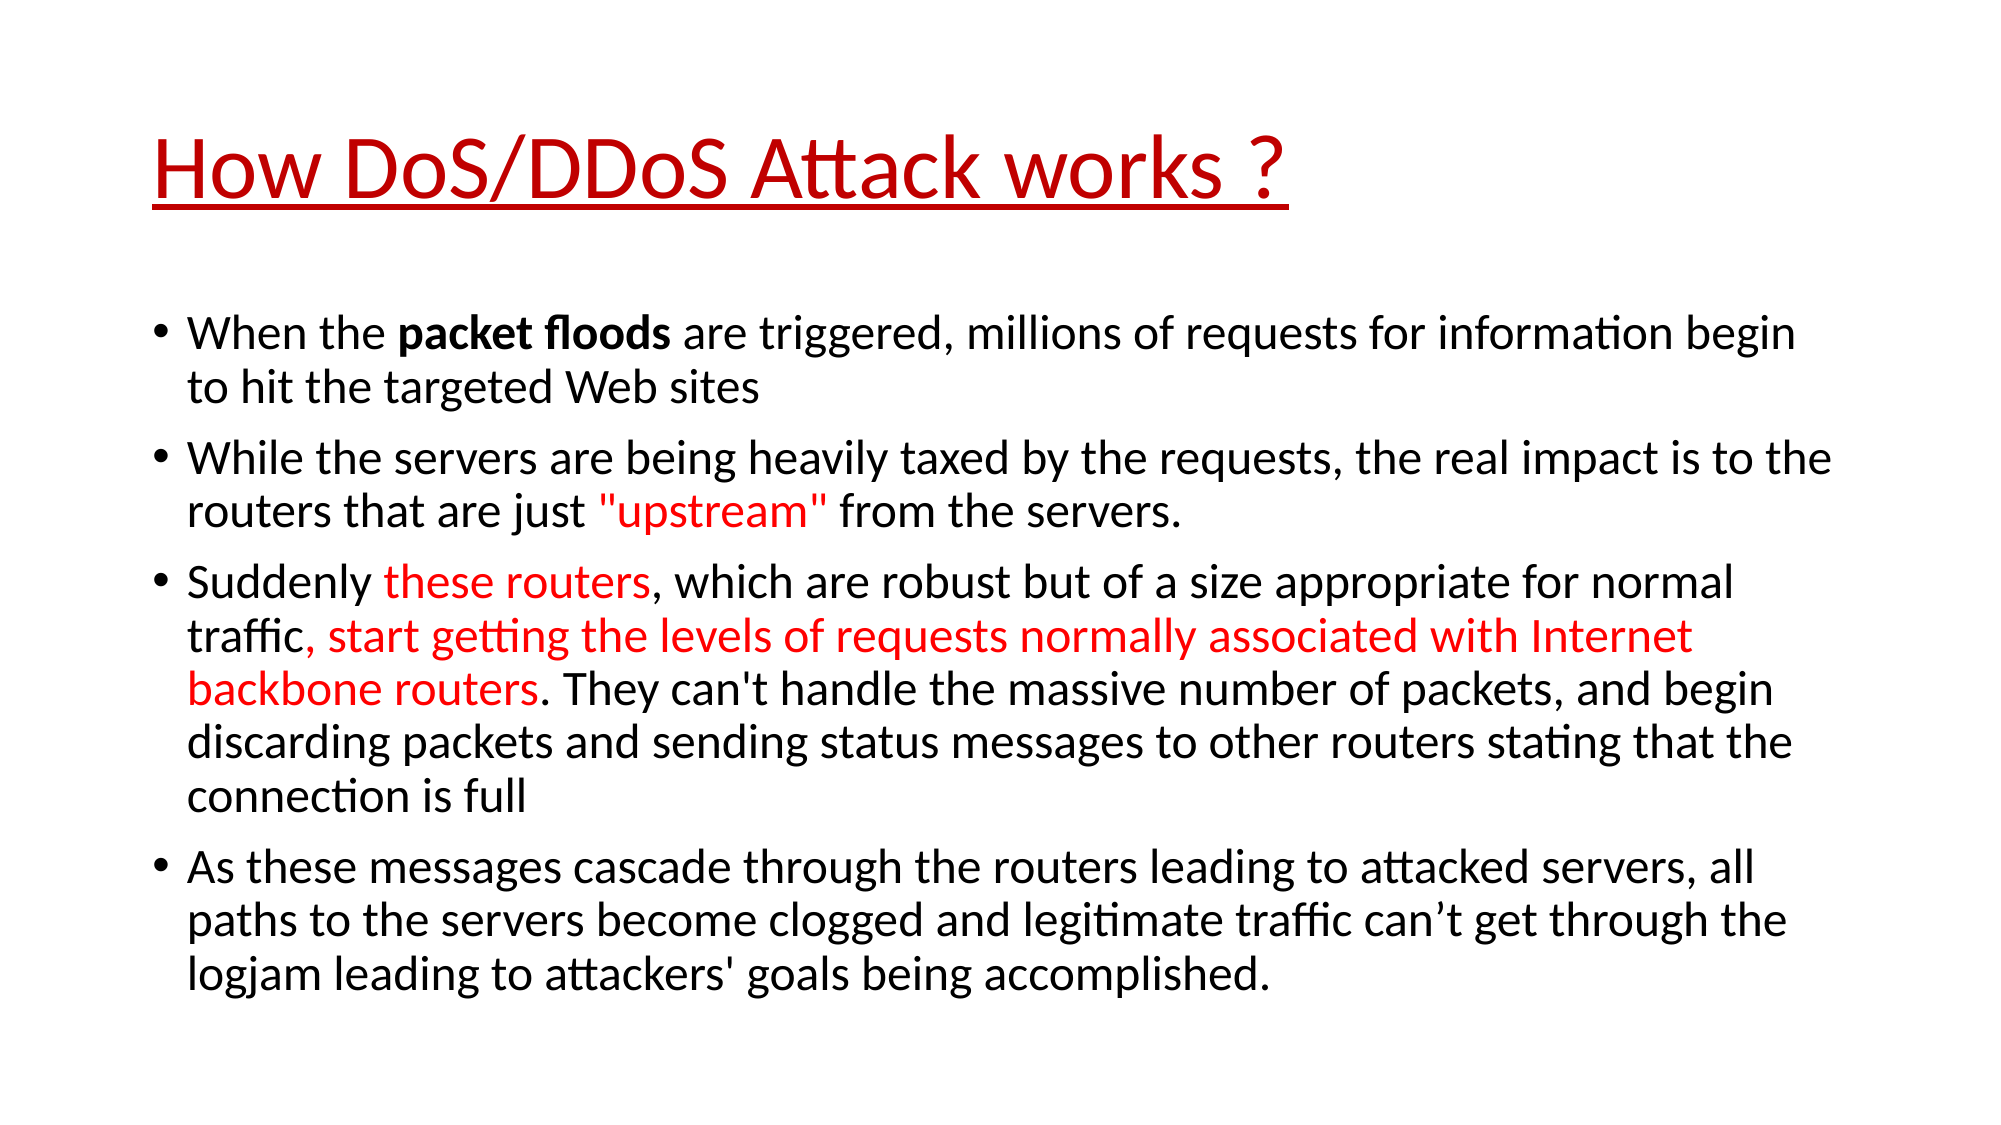

# How DoS/DDoS Attack works ?
When the packet floods are triggered, millions of requests for information begin to hit the targeted Web sites
While the servers are being heavily taxed by the requests, the real impact is to the routers that are just "upstream" from the servers.
Suddenly these routers, which are robust but of a size appropriate for normal traffic, start getting the levels of requests normally associated with Internet backbone routers. They can't handle the massive number of packets, and begin discarding packets and sending status messages to other routers stating that the connection is full
As these messages cascade through the routers leading to attacked servers, all paths to the servers become clogged and legitimate traffic can’t get through the logjam leading to attackers' goals being accomplished.